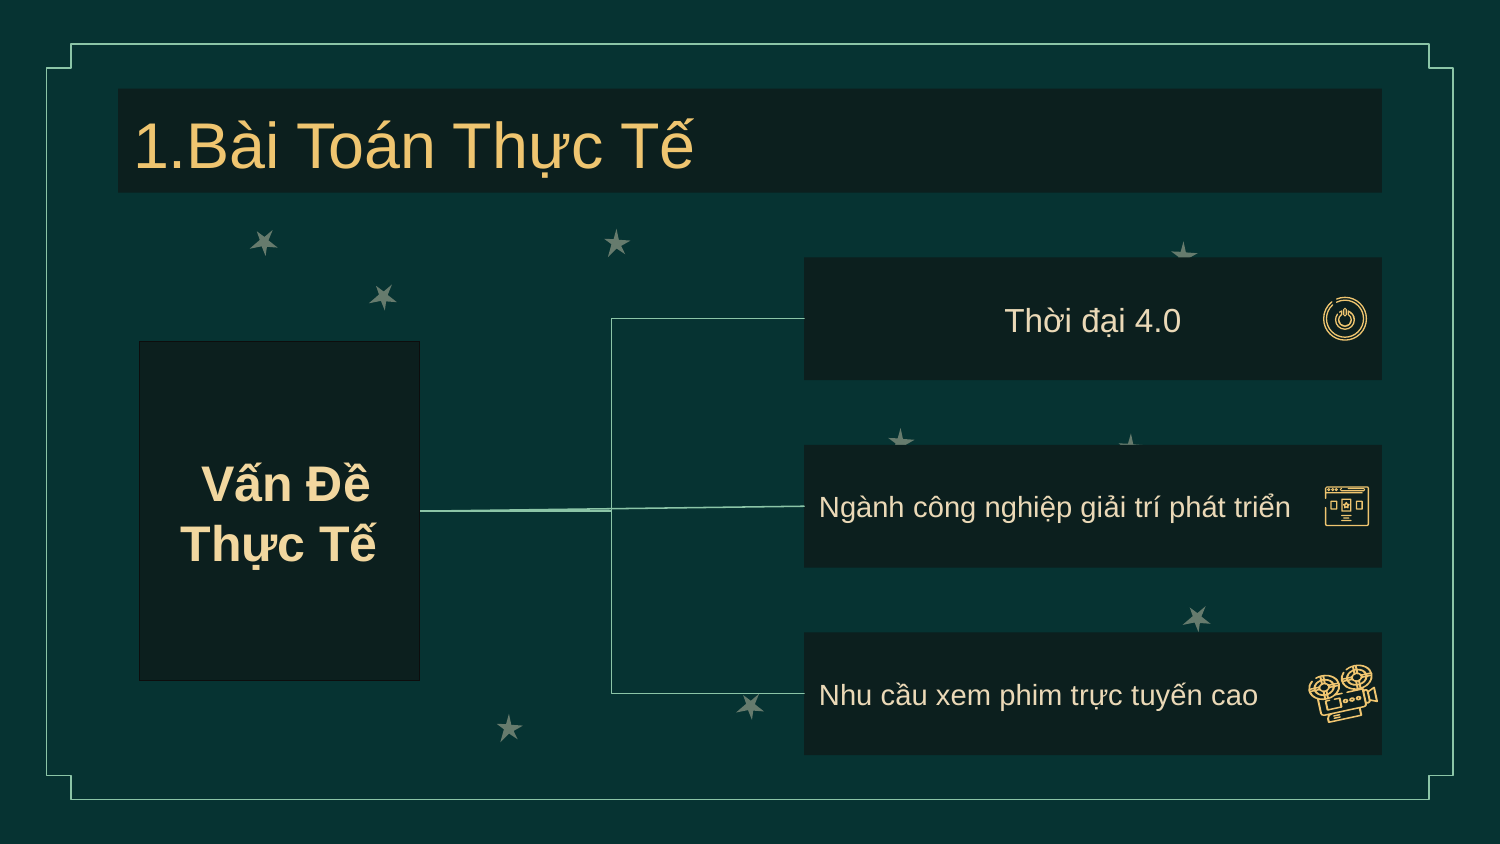

# 1.Bài Toán Thực Tế
Thời đại 4.0

 Vấn Đề Thực Tế
Ngành công nghiệp giải trí phát triển

Nhu cầu xem phim trực tuyến cao